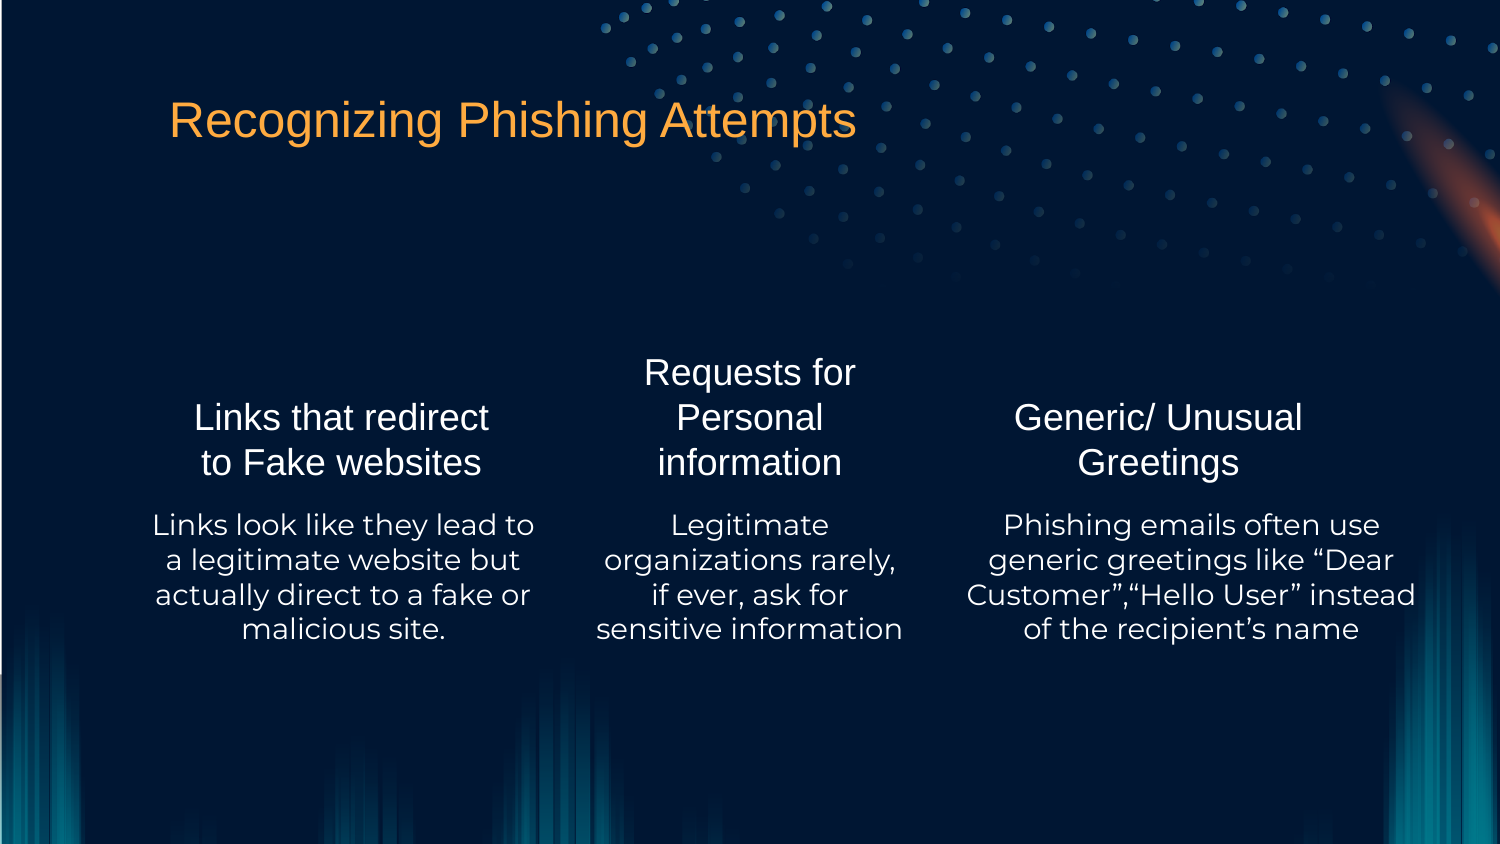

Recognizing Phishing Attempts
Links that redirect to Fake websites
Requests for Personal information
Generic/ Unusual Greetings
Links look like they lead to a legitimate website but actually direct to a fake or malicious site.
Phishing emails often use generic greetings like “Dear Customer”,“Hello User” instead of the recipient’s name
Legitimate organizations rarely, if ever, ask for sensitive information